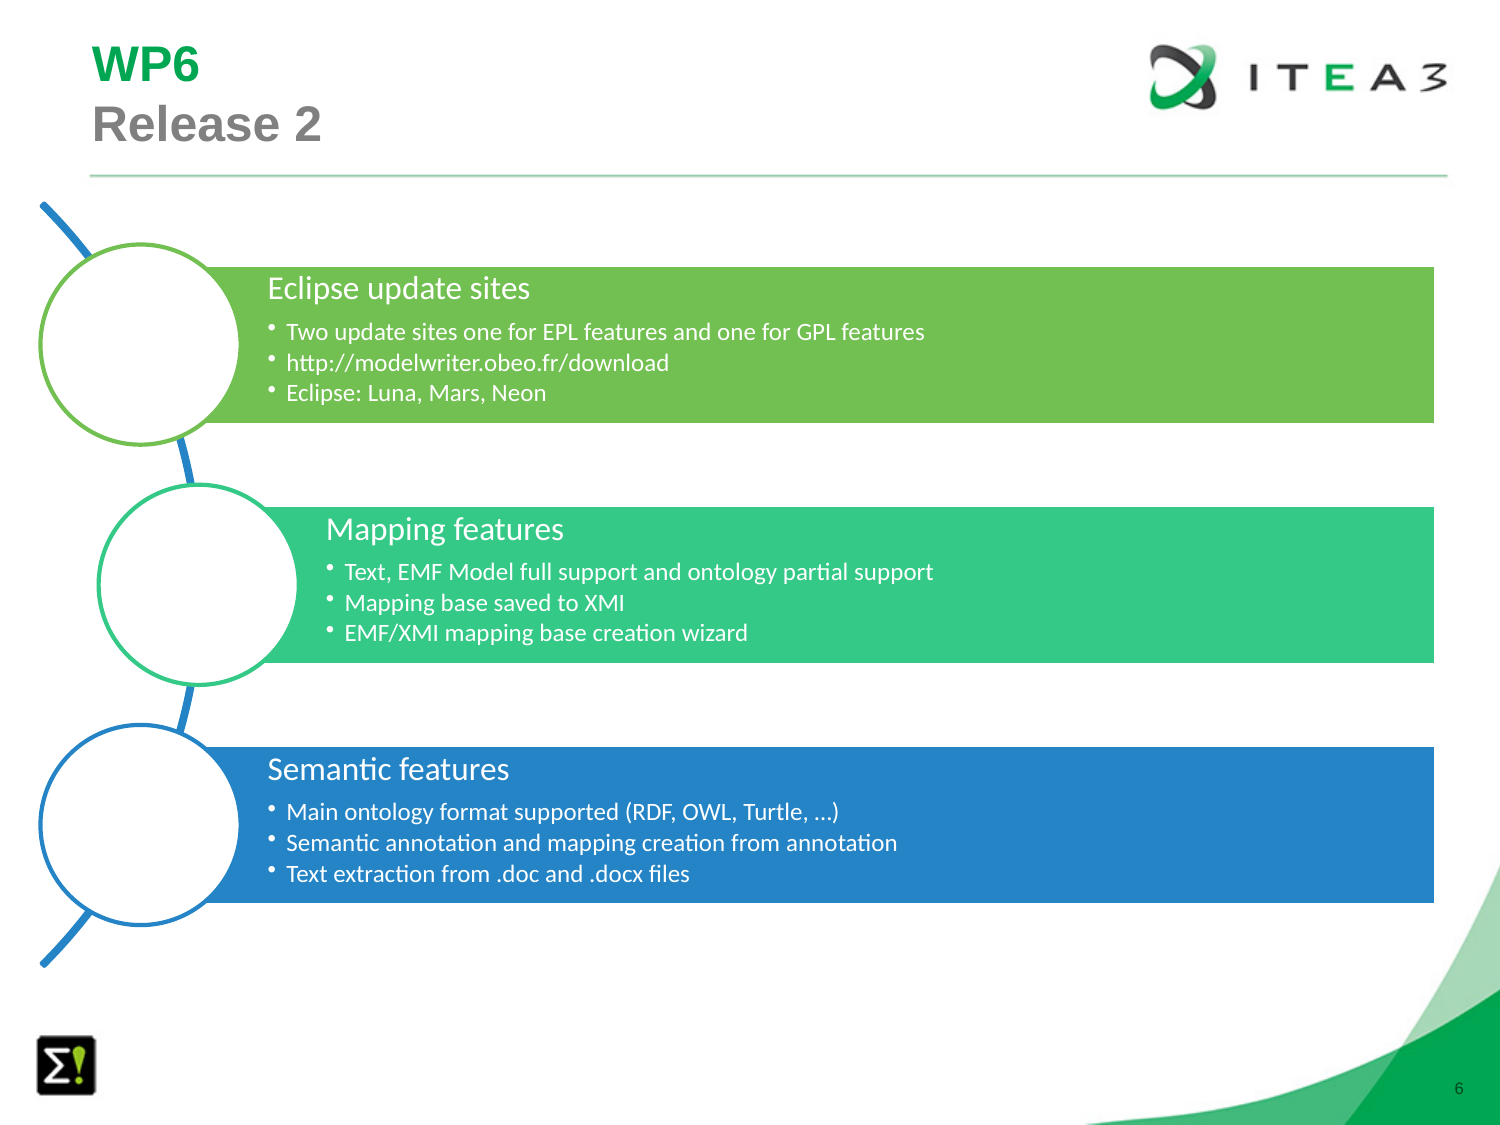

# WP6 Release 2
Eclipse update sites
Two update sites one for EPL features and one for GPL features
http://modelwriter.obeo.fr/download
Eclipse: Luna, Mars, Neon
Mapping features
Text, EMF Model full support and ontology partial support
Mapping base saved to XMI
EMF/XMI mapping base creation wizard
Semantic features
Main ontology format supported (RDF, OWL, Turtle, …)
Semantic annotation and mapping creation from annotation
Text extraction from .doc and .docx files